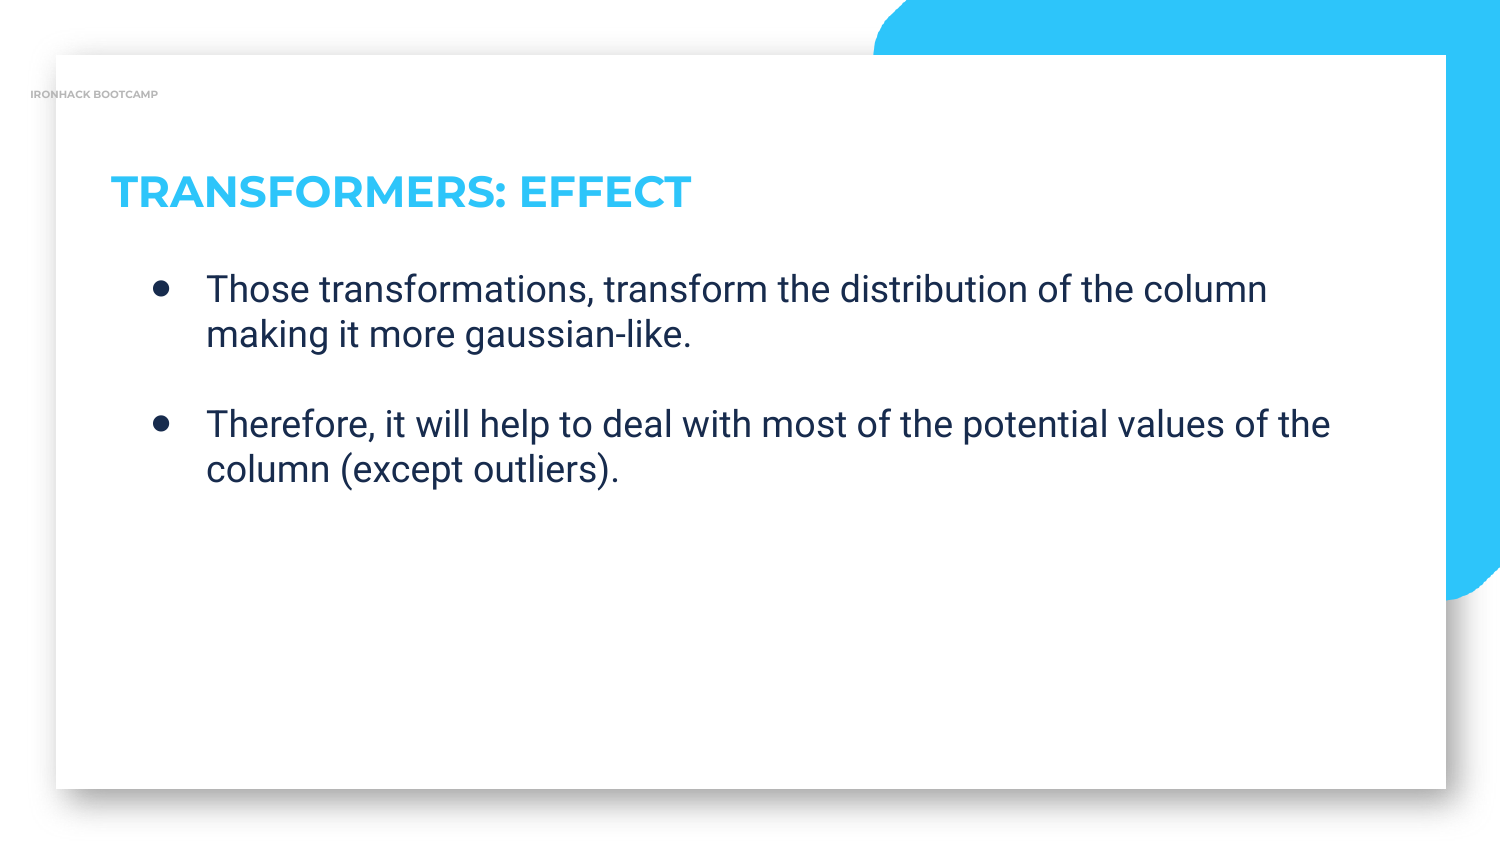

IRONHACK BOOTCAMP
TRANSFORMERS: EFFECT
Those transformations, transform the distribution of the column making it more gaussian-like.

Therefore, it will help to deal with most of the potential values of the column (except outliers).